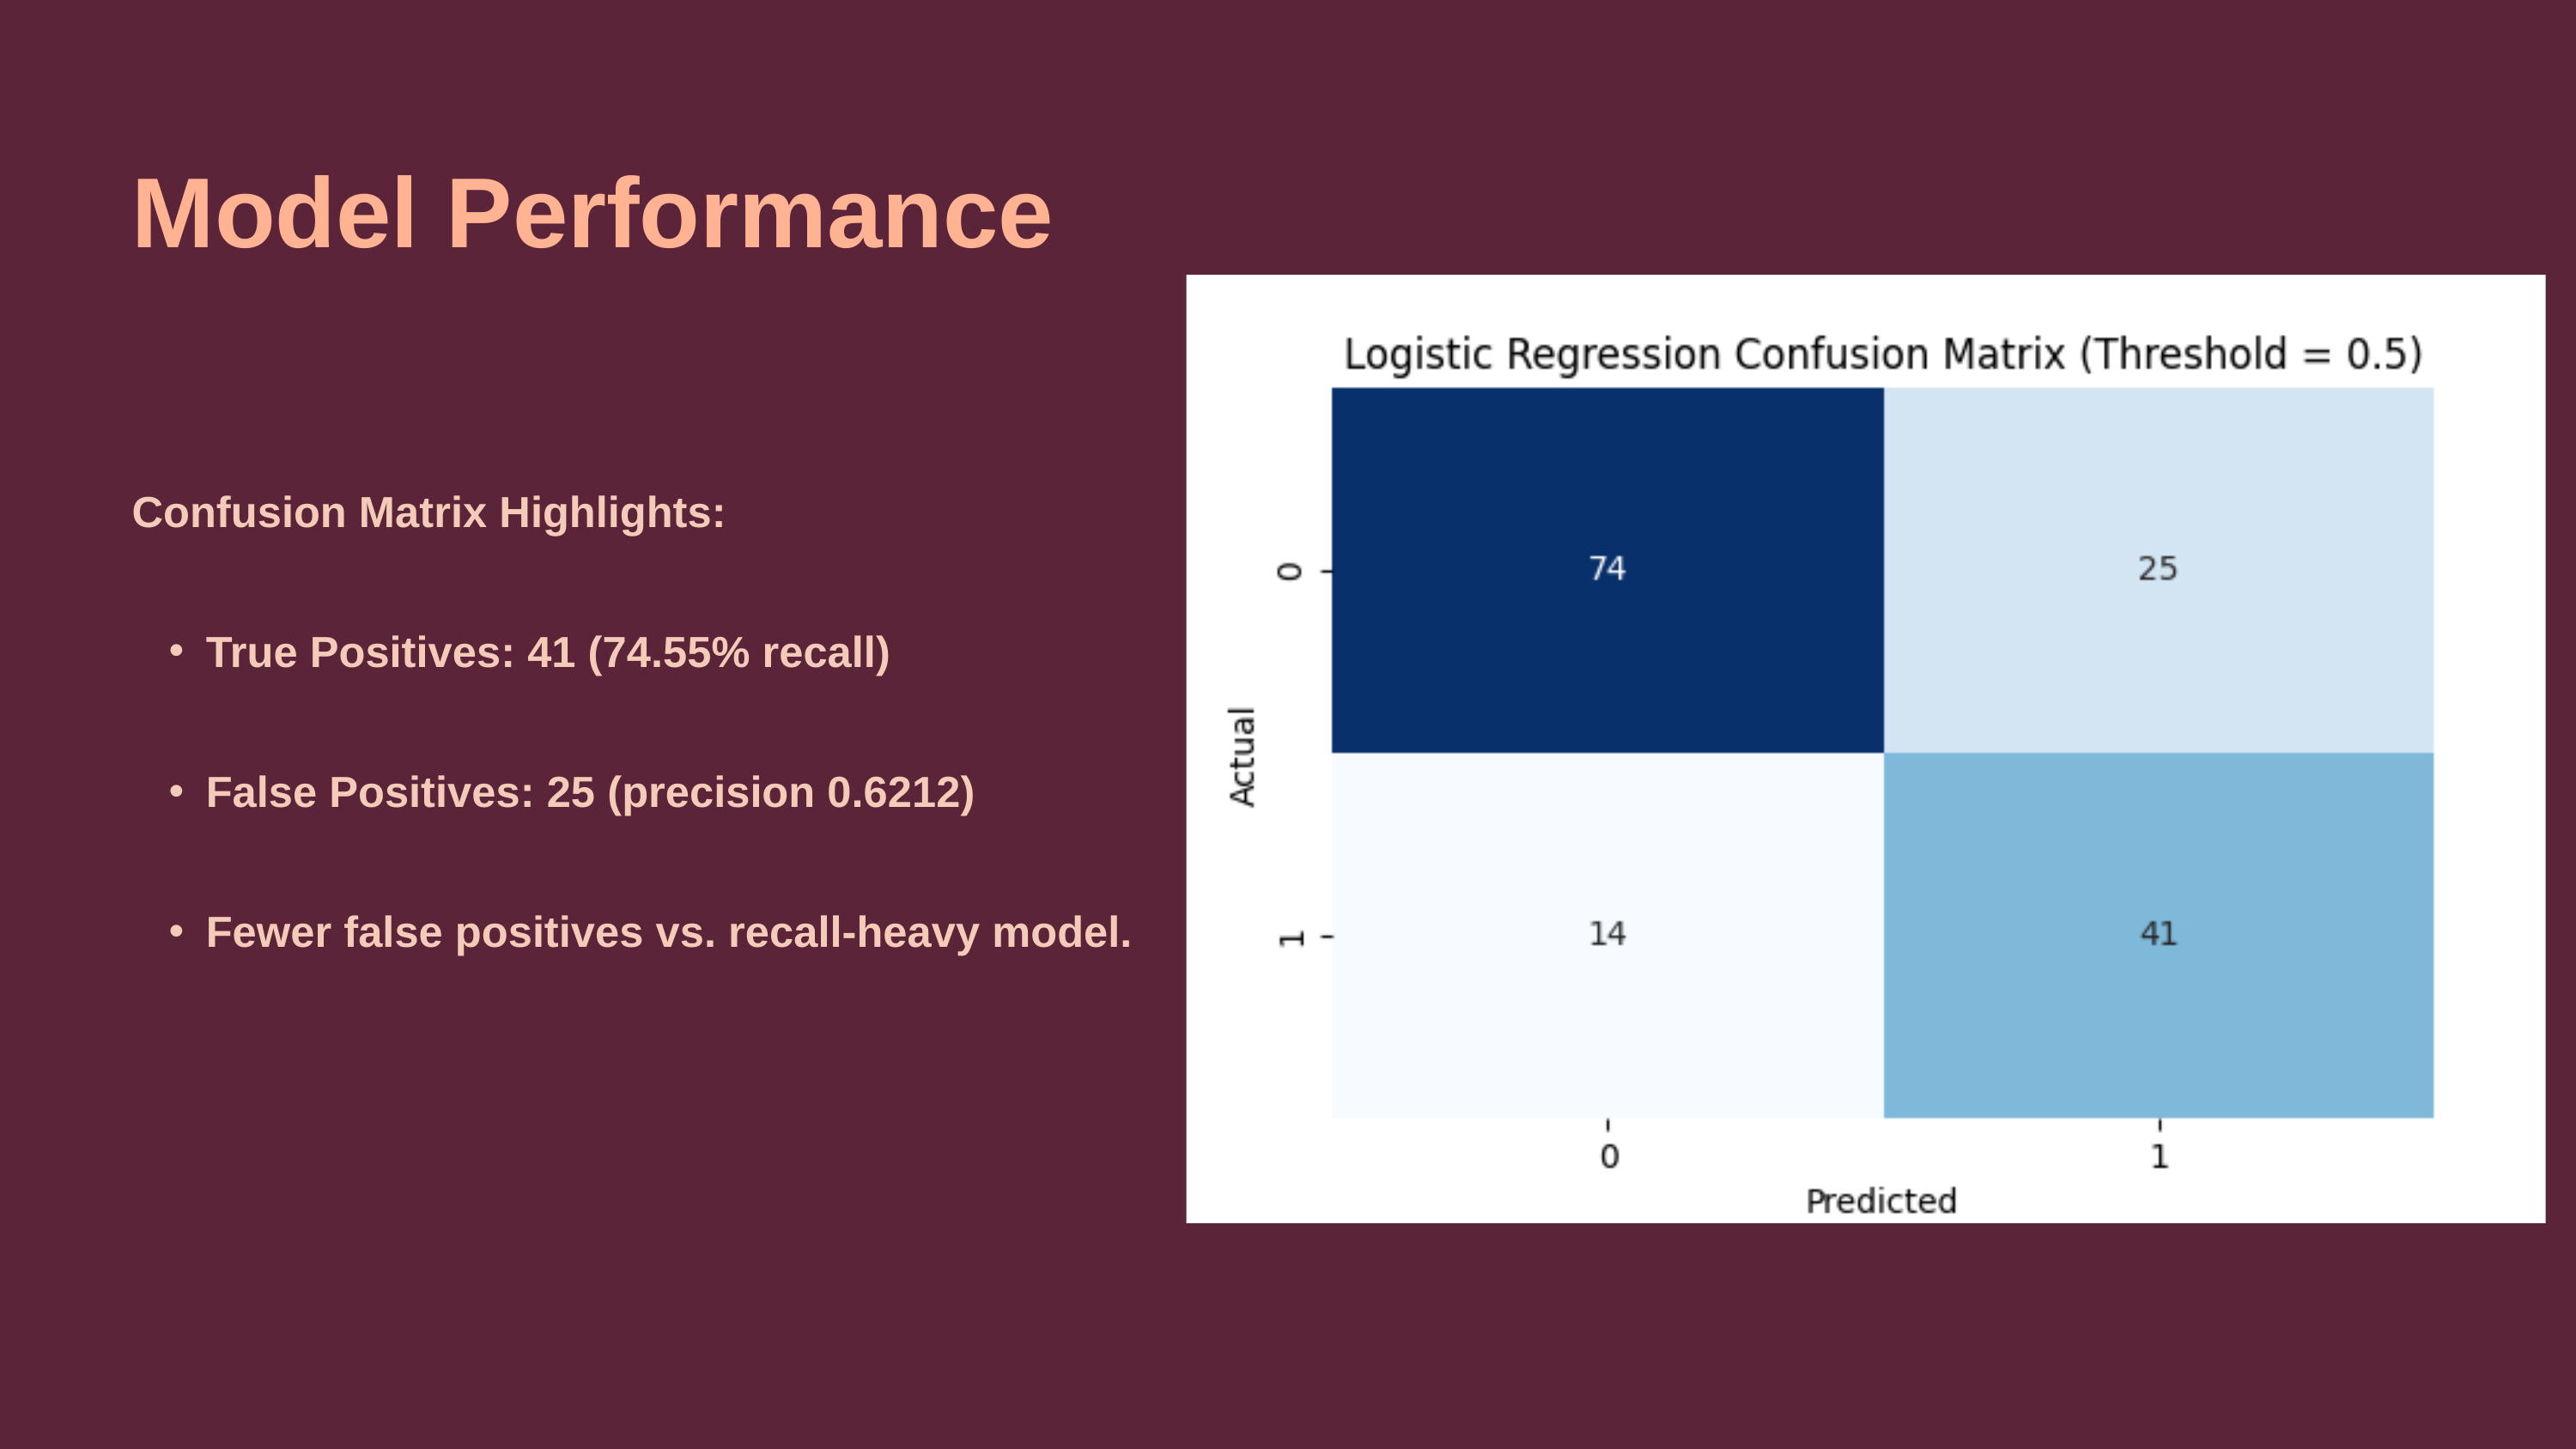

Model Performance

Confusion Matrix Highlights:

True Positives: 41 (74.55% recall)

False Positives: 25 (precision 0.6212)

Fewer false positives vs. recall-heavy model.